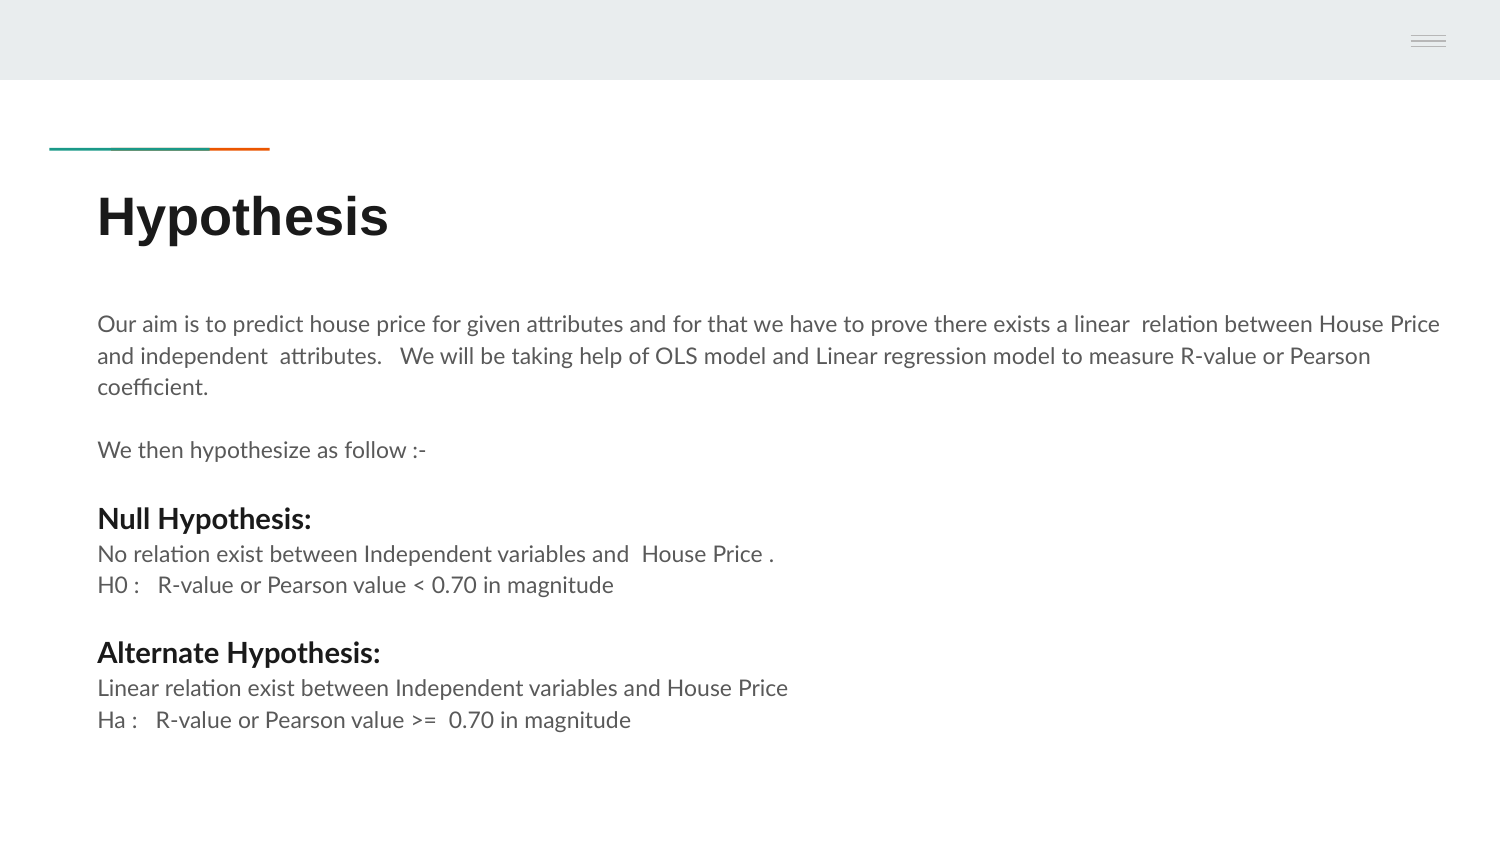

# Hypothesis
Our aim is to predict house price for given attributes and for that we have to prove there exists a linear  relation between House Price and independent  attributes.   We will be taking help of OLS model and Linear regression model to measure R-value or Pearson coefficient.

We then hypothesize as follow :-

Null Hypothesis:
No relation exist between Independent variables and  House Price .
H0 :   R-value or Pearson value < 0.70 in magnitude

Alternate Hypothesis:
Linear relation exist between Independent variables and House Price
Ha :   R-value or Pearson value >=  0.70 in magnitude